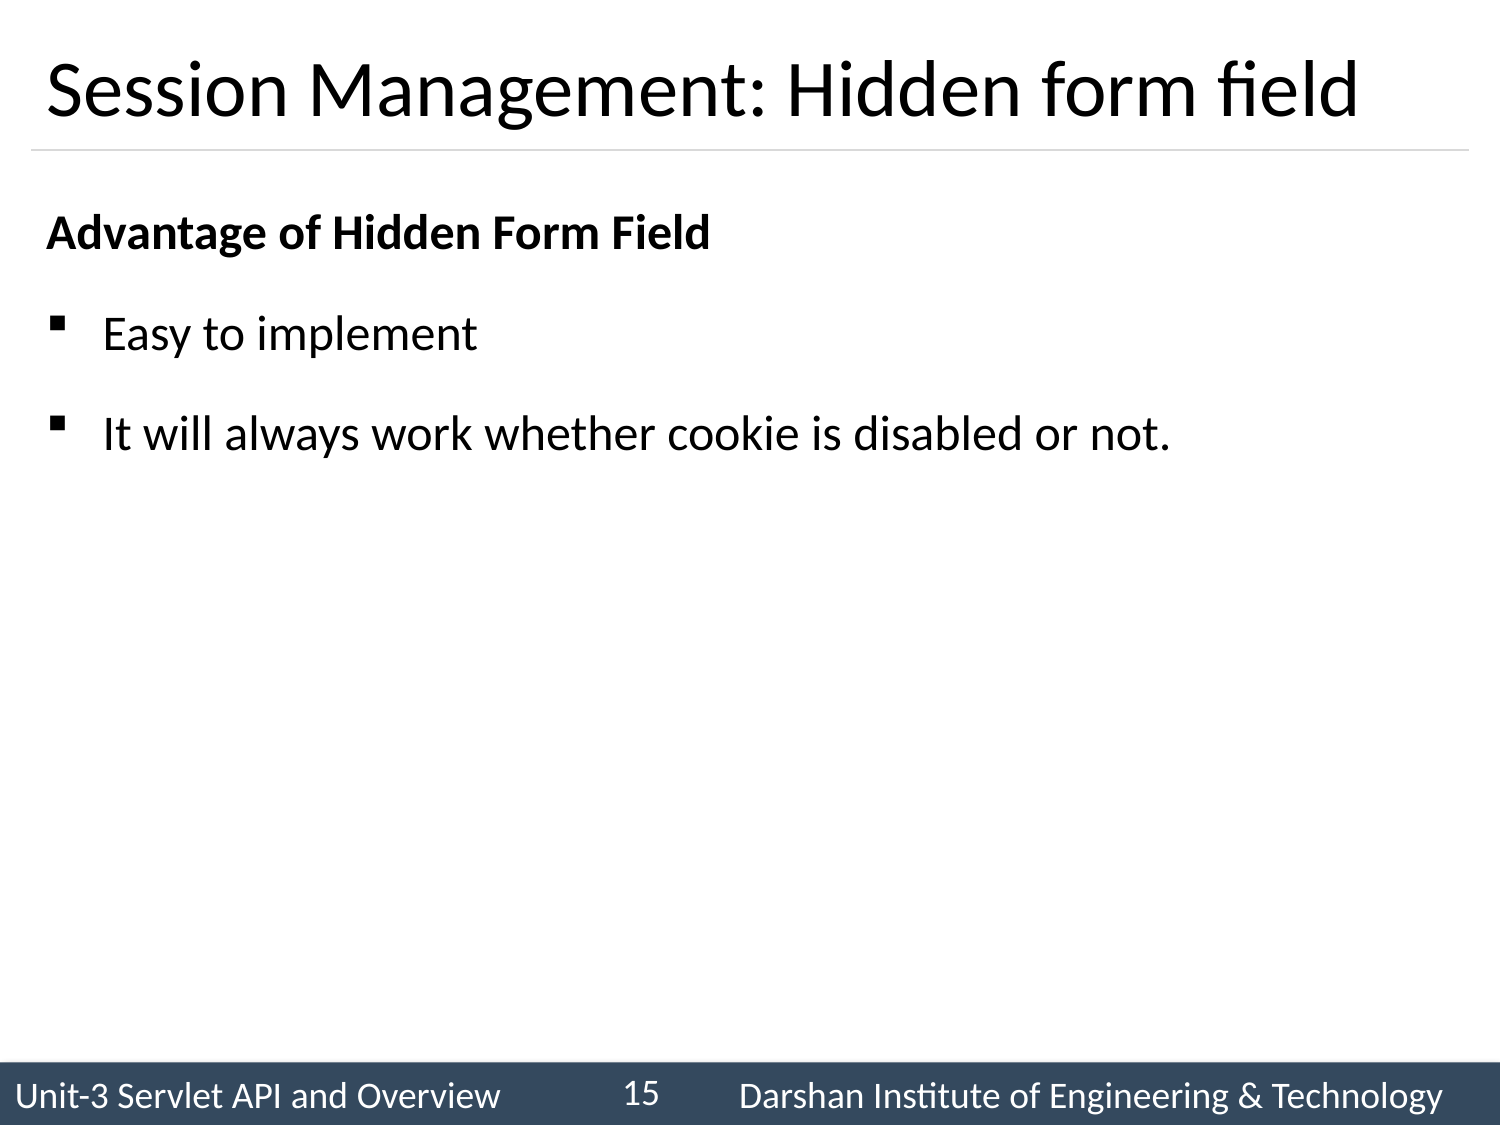

# Session Management: Hidden form field
Advantage of Hidden Form Field
Easy to implement
It will always work whether cookie is disabled or not.

15